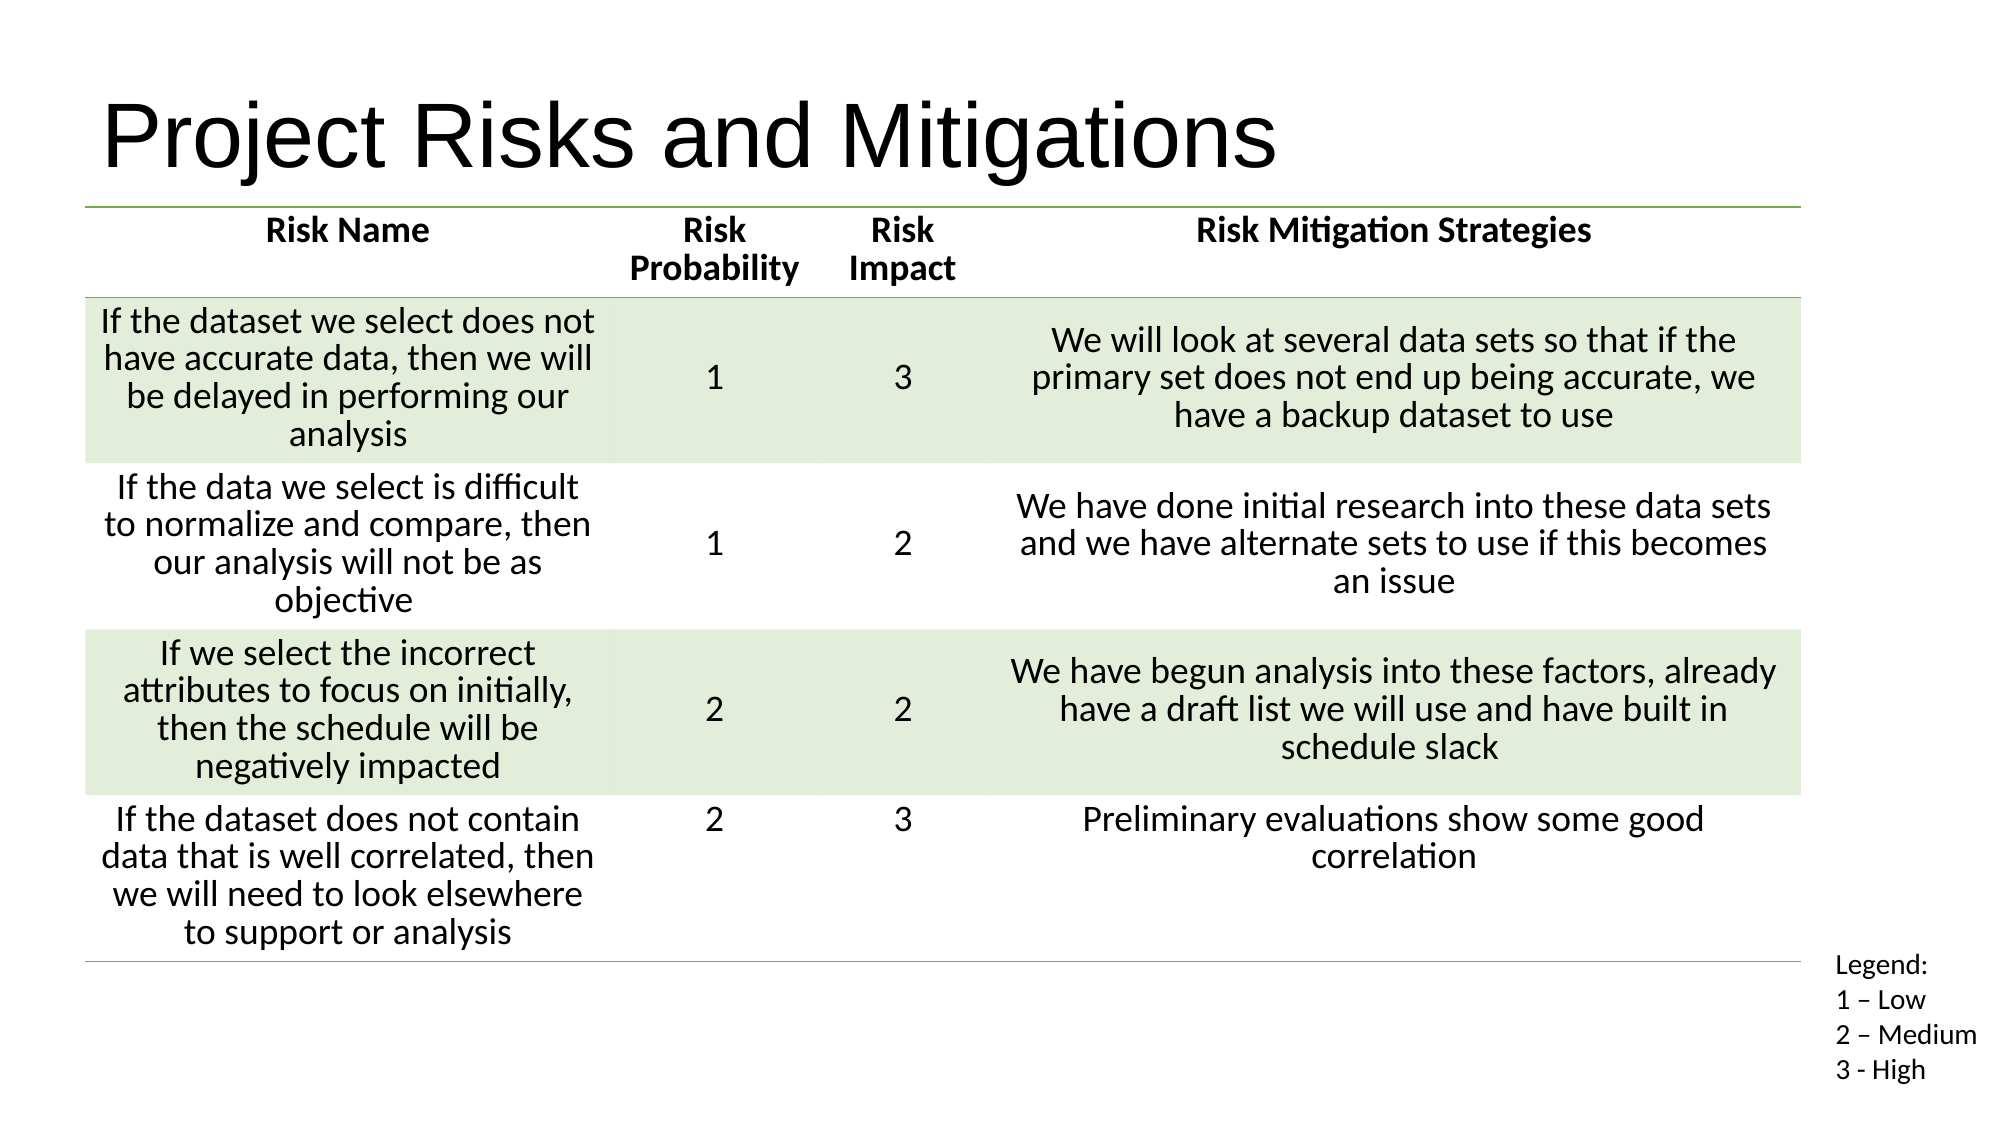

# Project Risks and Mitigations
| Risk Name | Risk Probability | Risk Impact | Risk Mitigation Strategies |
| --- | --- | --- | --- |
| If the dataset we select does not have accurate data, then we will be delayed in performing our analysis | 1 | 3 | We will look at several data sets so that if the primary set does not end up being accurate, we have a backup dataset to use |
| If the data we select is difficult to normalize and compare, then our analysis will not be as objective | 1 | 2 | We have done initial research into these data sets and we have alternate sets to use if this becomes an issue |
| If we select the incorrect attributes to focus on initially, then the schedule will be negatively impacted | 2 | 2 | We have begun analysis into these factors, already have a draft list we will use and have built in schedule slack |
| If the dataset does not contain data that is well correlated, then we will need to look elsewhere to support or analysis | 2 | 3 | Preliminary evaluations show some good correlation |
Legend:
1 – Low
2 – Medium
3 - High